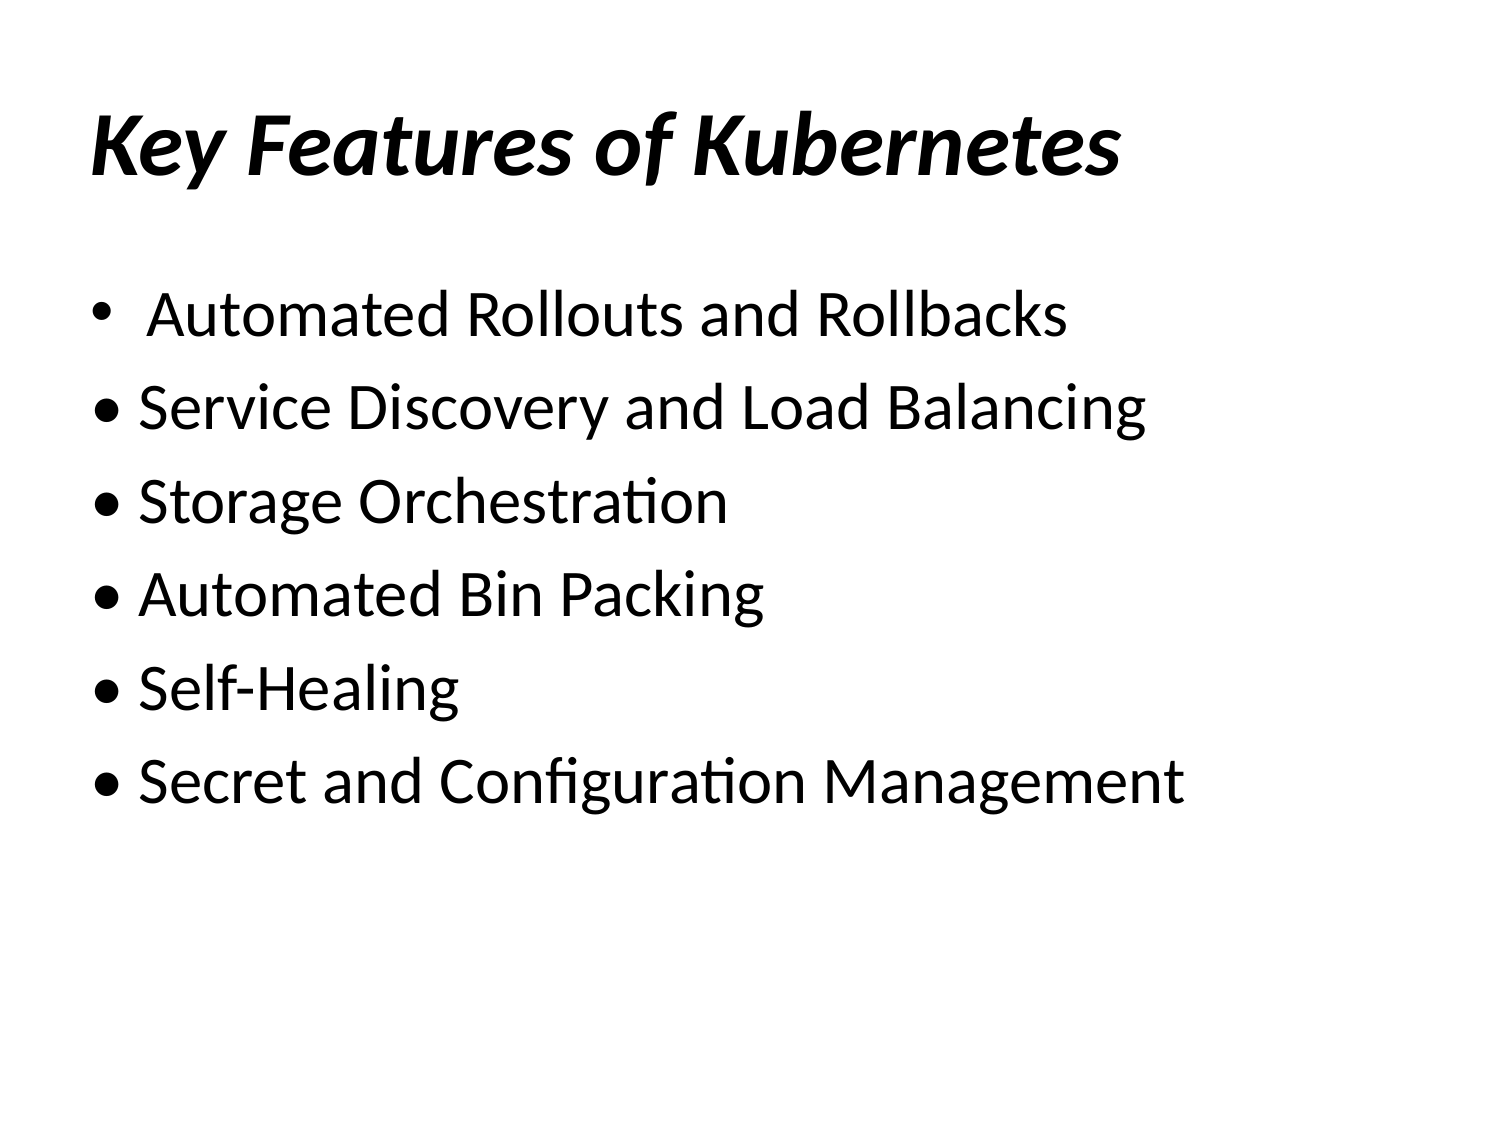

# Key Features of Kubernetes
Automated Rollouts and Rollbacks
• Service Discovery and Load Balancing
• Storage Orchestration
• Automated Bin Packing
• Self-Healing
• Secret and Configuration Management